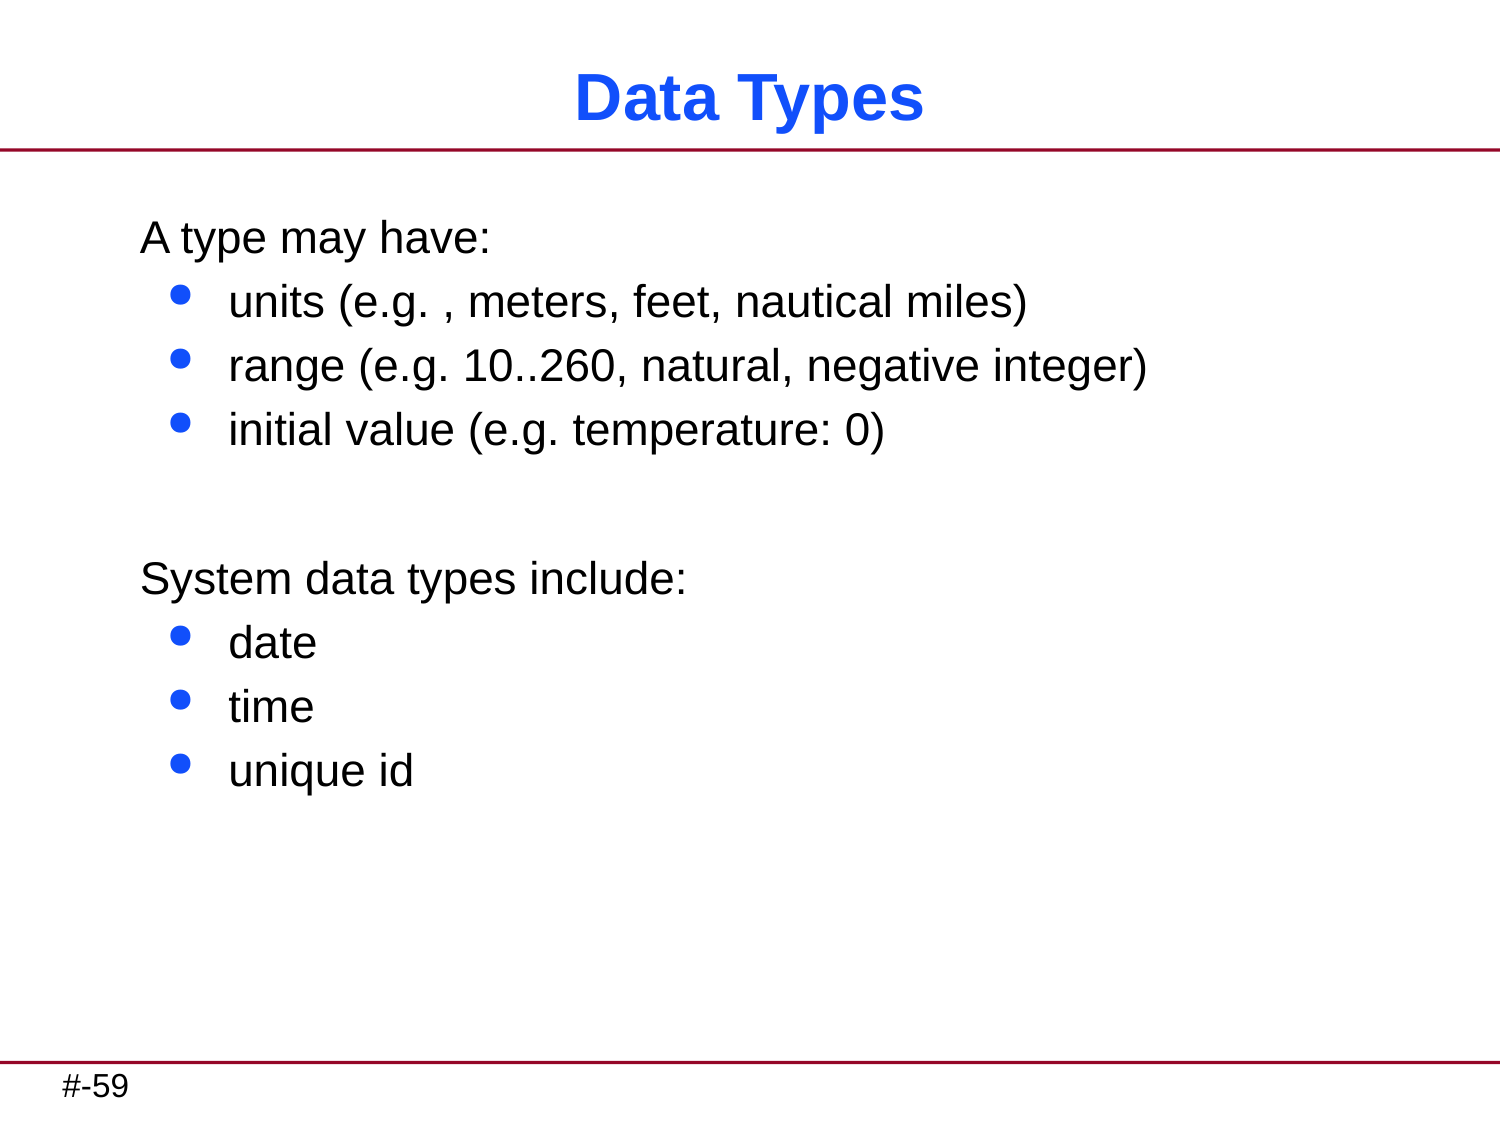

# Data Types
A type may have:
units (e.g. , meters, feet, nautical miles)
range (e.g. 10..260, natural, negative integer)
initial value (e.g. temperature: 0)

System data types include:
date
time
unique id